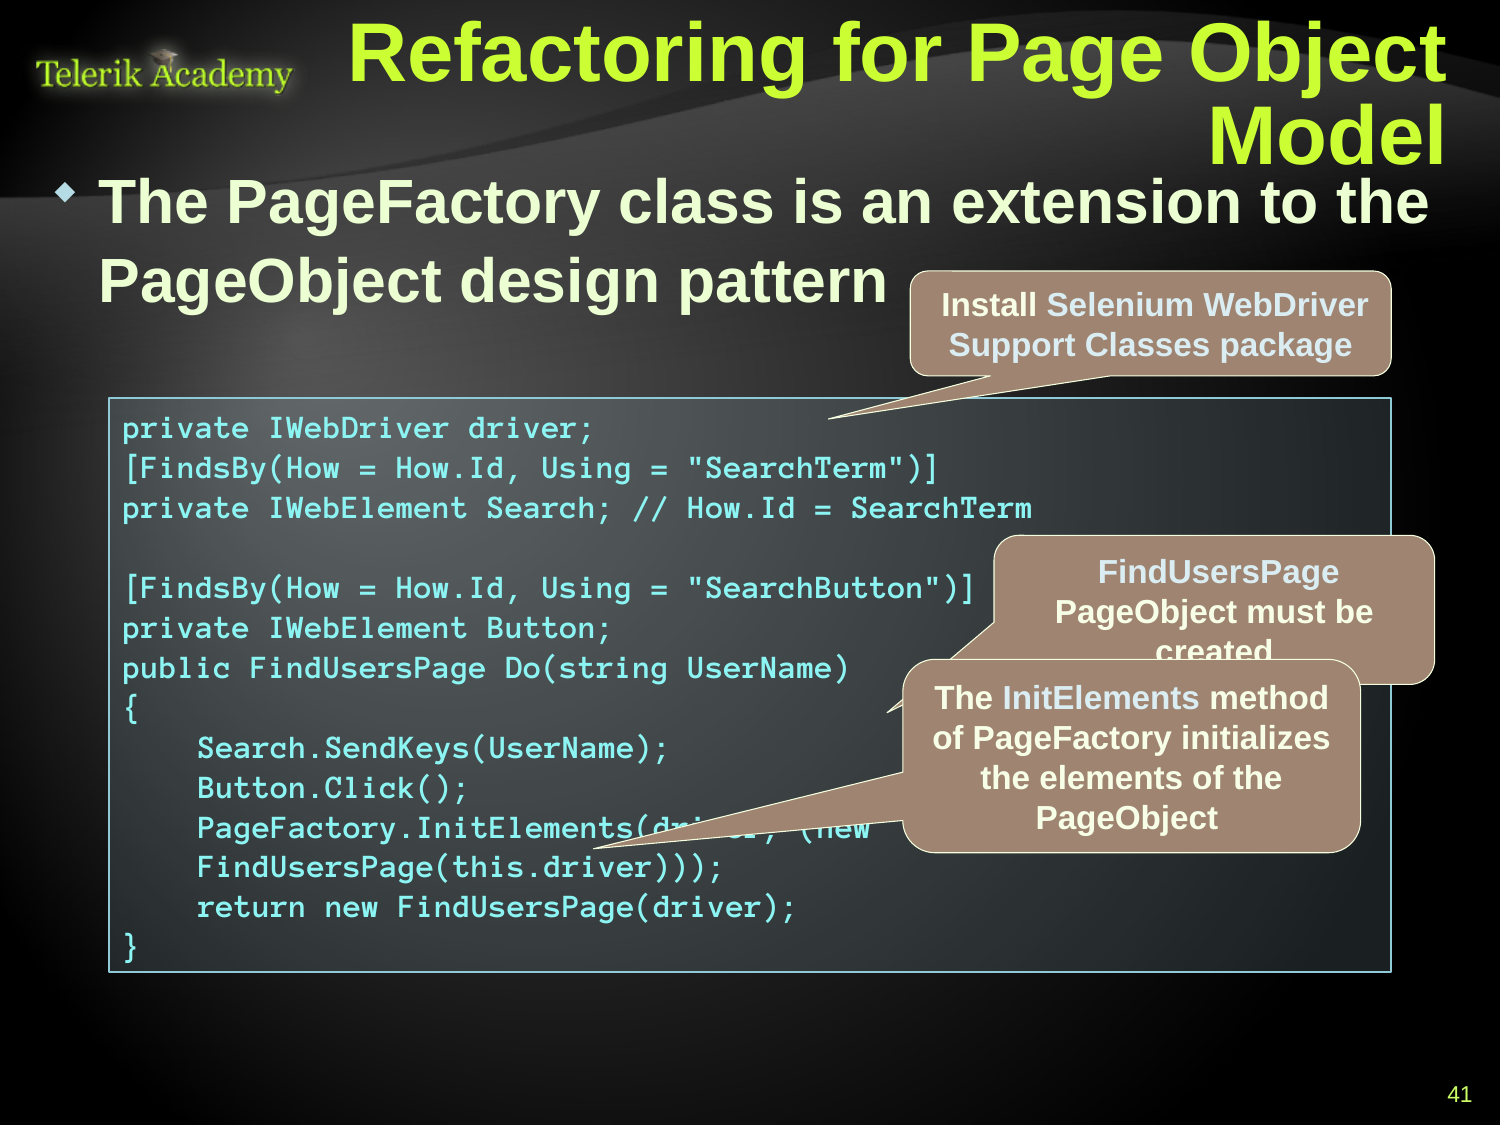

# Refactoring for Page Object Model
The PageFactory class is an extension to the PageObject design pattern
 Install Selenium WebDriver Support Classes package
private IWebDriver driver;
[FindsBy(How = How.Id, Using = "SearchTerm")]
private IWebElement Search; // How.Id = SearchTerm

[FindsBy(How = How.Id, Using = "SearchButton")]
private IWebElement Button;
public FindUsersPage Do(string UserName)
{
Search.SendKeys(UserName);
Button.Click();
PageFactory.InitElements(driver, (new FindUsersPage(this.driver)));
return new FindUsersPage(driver);
}
 FindUsersPage PageObject must be created
The InitElements method of PageFactory initializes the elements of the PageObject
41